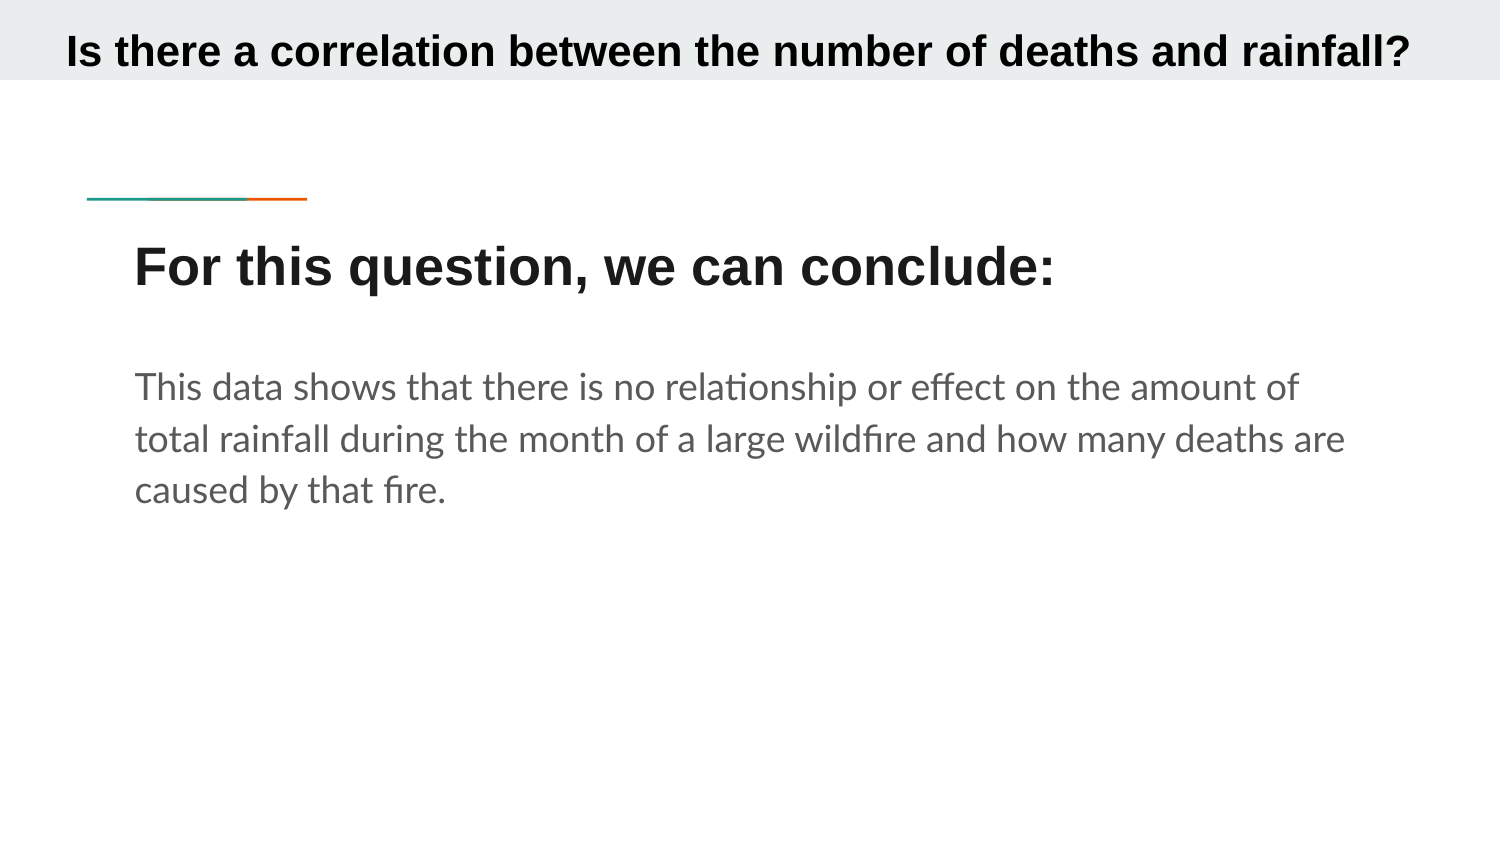

Is there a correlation between the number of deaths and rainfall?

# For this question, we can conclude:
This data shows that there is no relationship or effect on the amount of total rainfall during the month of a large wildfire and how many deaths are caused by that fire.